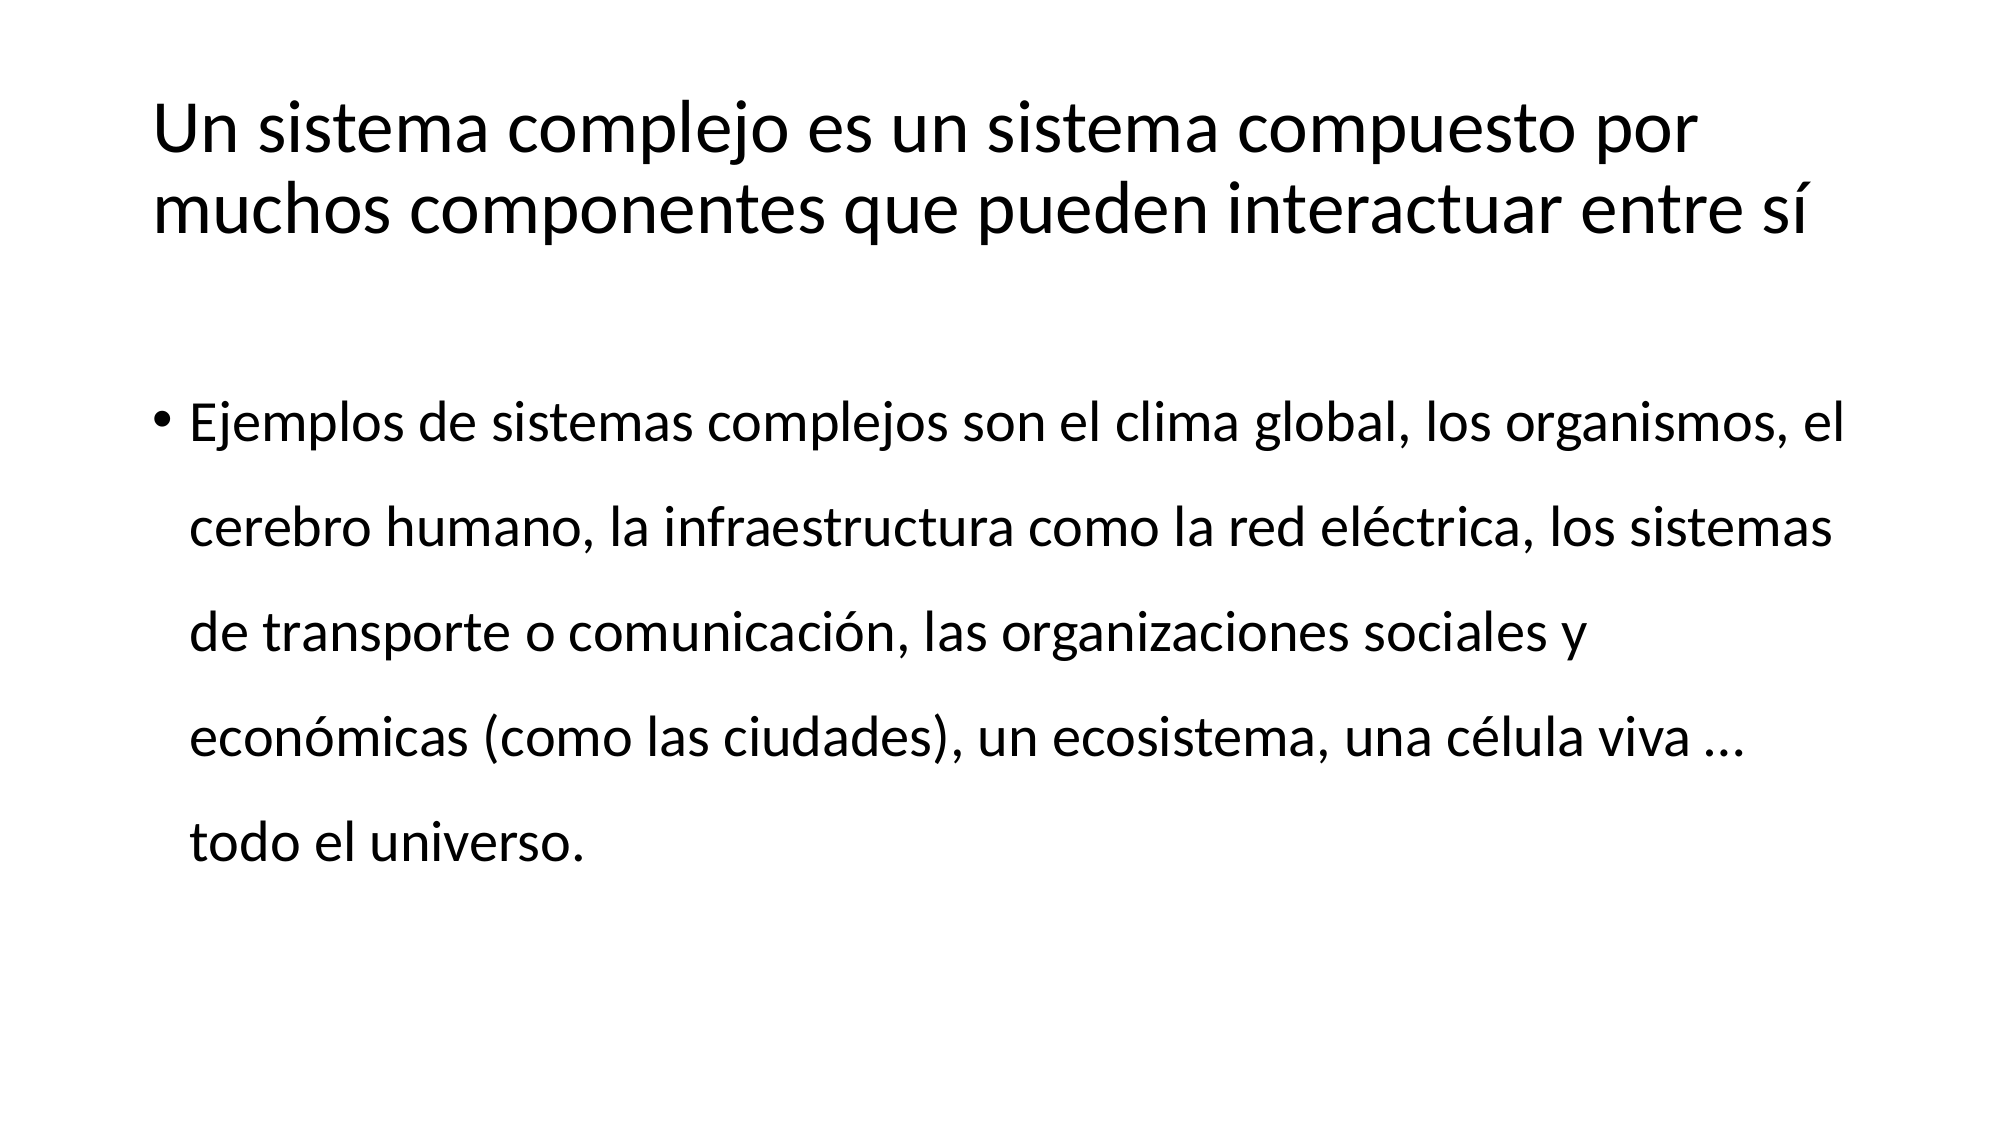

# Un sistema complejo es un sistema compuesto por muchos componentes que pueden interactuar entre sí
Ejemplos de sistemas complejos son el clima global, los organismos, el cerebro humano, la infraestructura como la red eléctrica, los sistemas de transporte o comunicación, las organizaciones sociales y económicas (como las ciudades), un ecosistema, una célula viva … todo el universo.